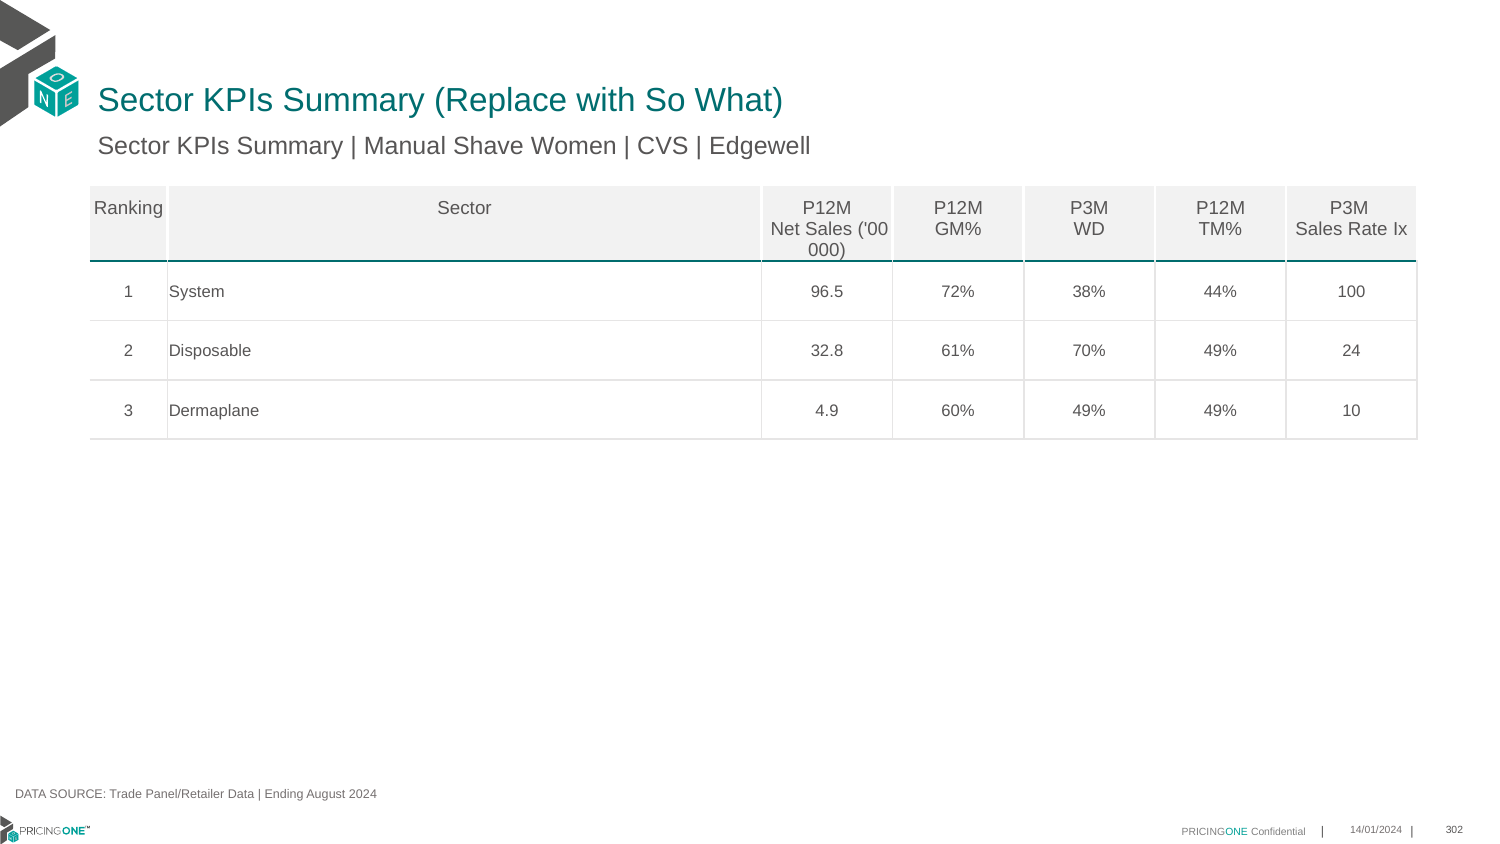

# Sector KPIs Summary (Replace with So What)
Sector KPIs Summary | Manual Shave Women | CVS | Edgewell
| Ranking | Sector | P12M Net Sales ('00 000) | P12M GM% | P3M WD | P12M TM% | P3M Sales Rate Ix |
| --- | --- | --- | --- | --- | --- | --- |
| 1 | System | 96.5 | 72% | 38% | 44% | 100 |
| 2 | Disposable | 32.8 | 61% | 70% | 49% | 24 |
| 3 | Dermaplane | 4.9 | 60% | 49% | 49% | 10 |
DATA SOURCE: Trade Panel/Retailer Data | Ending August 2024

14/01/2024
302